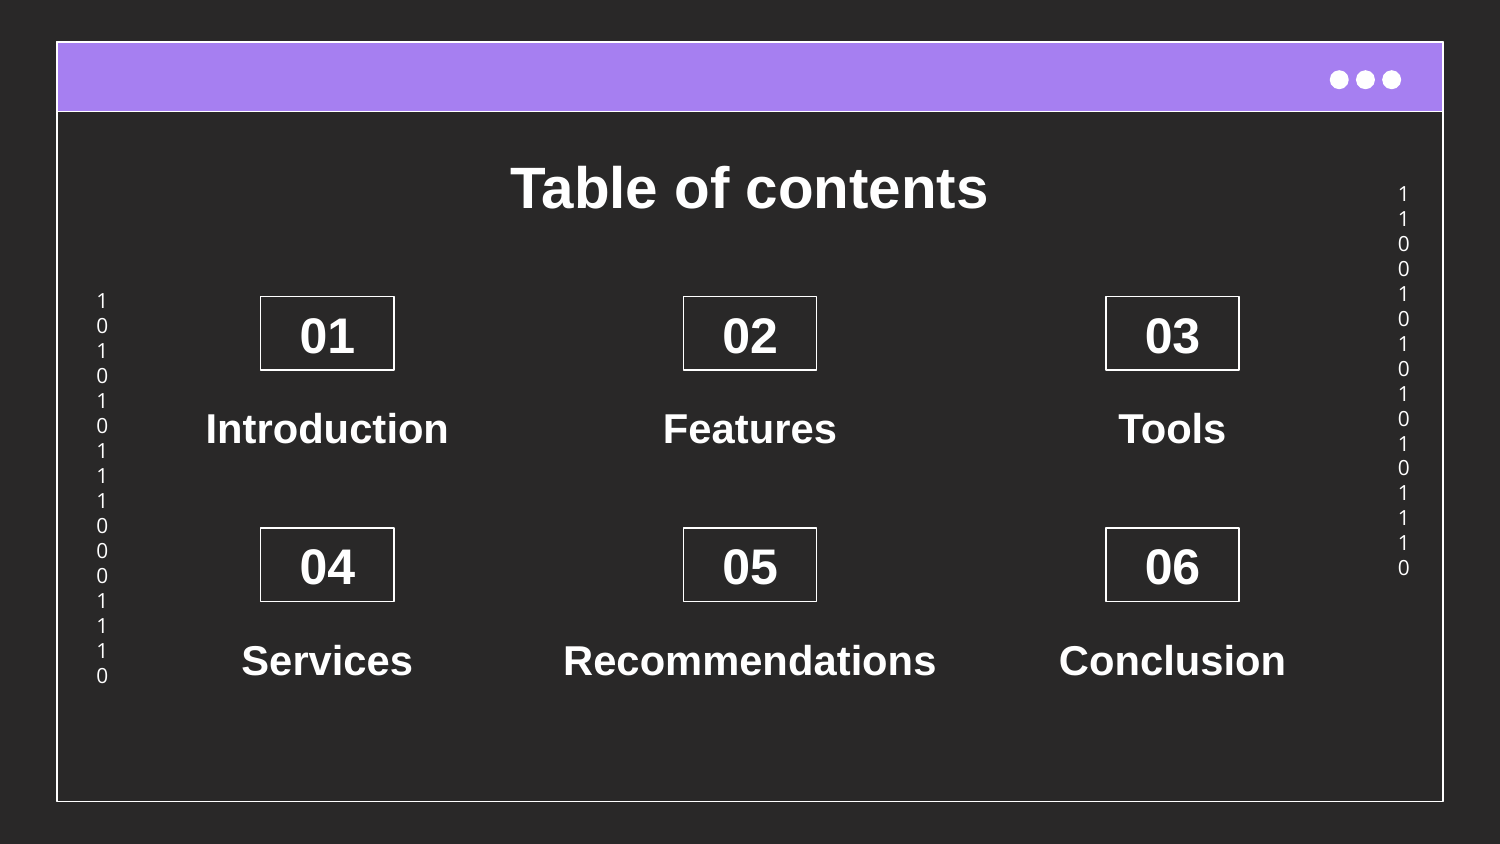

# Table of contents
01
02
03
Introduction
Features
Tools
04
05
06
Services
Recommendations
Conclusion